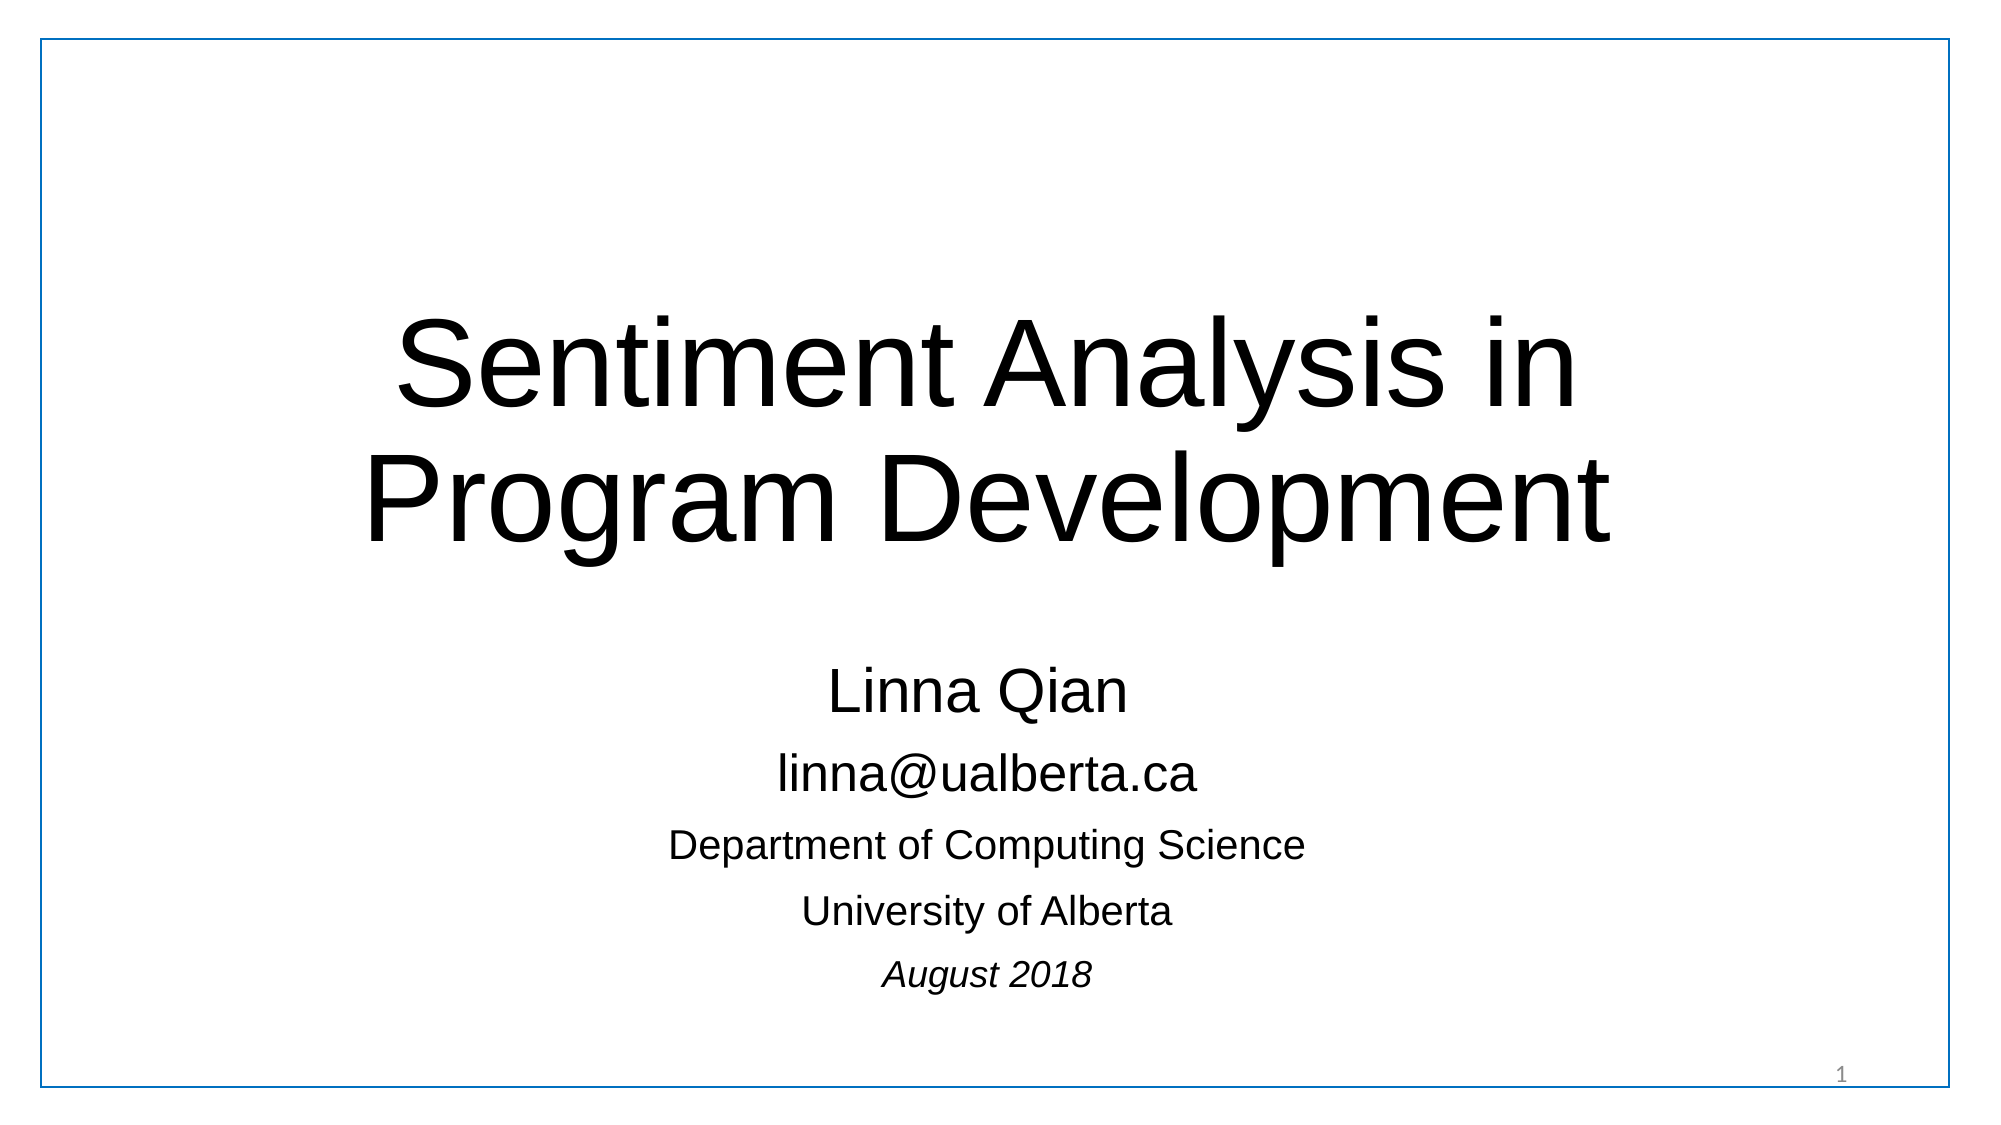

# Sentiment Analysis in Program Development
Linna Qian
linna@ualberta.ca
Department of Computing Science
University of Alberta
August 2018
1